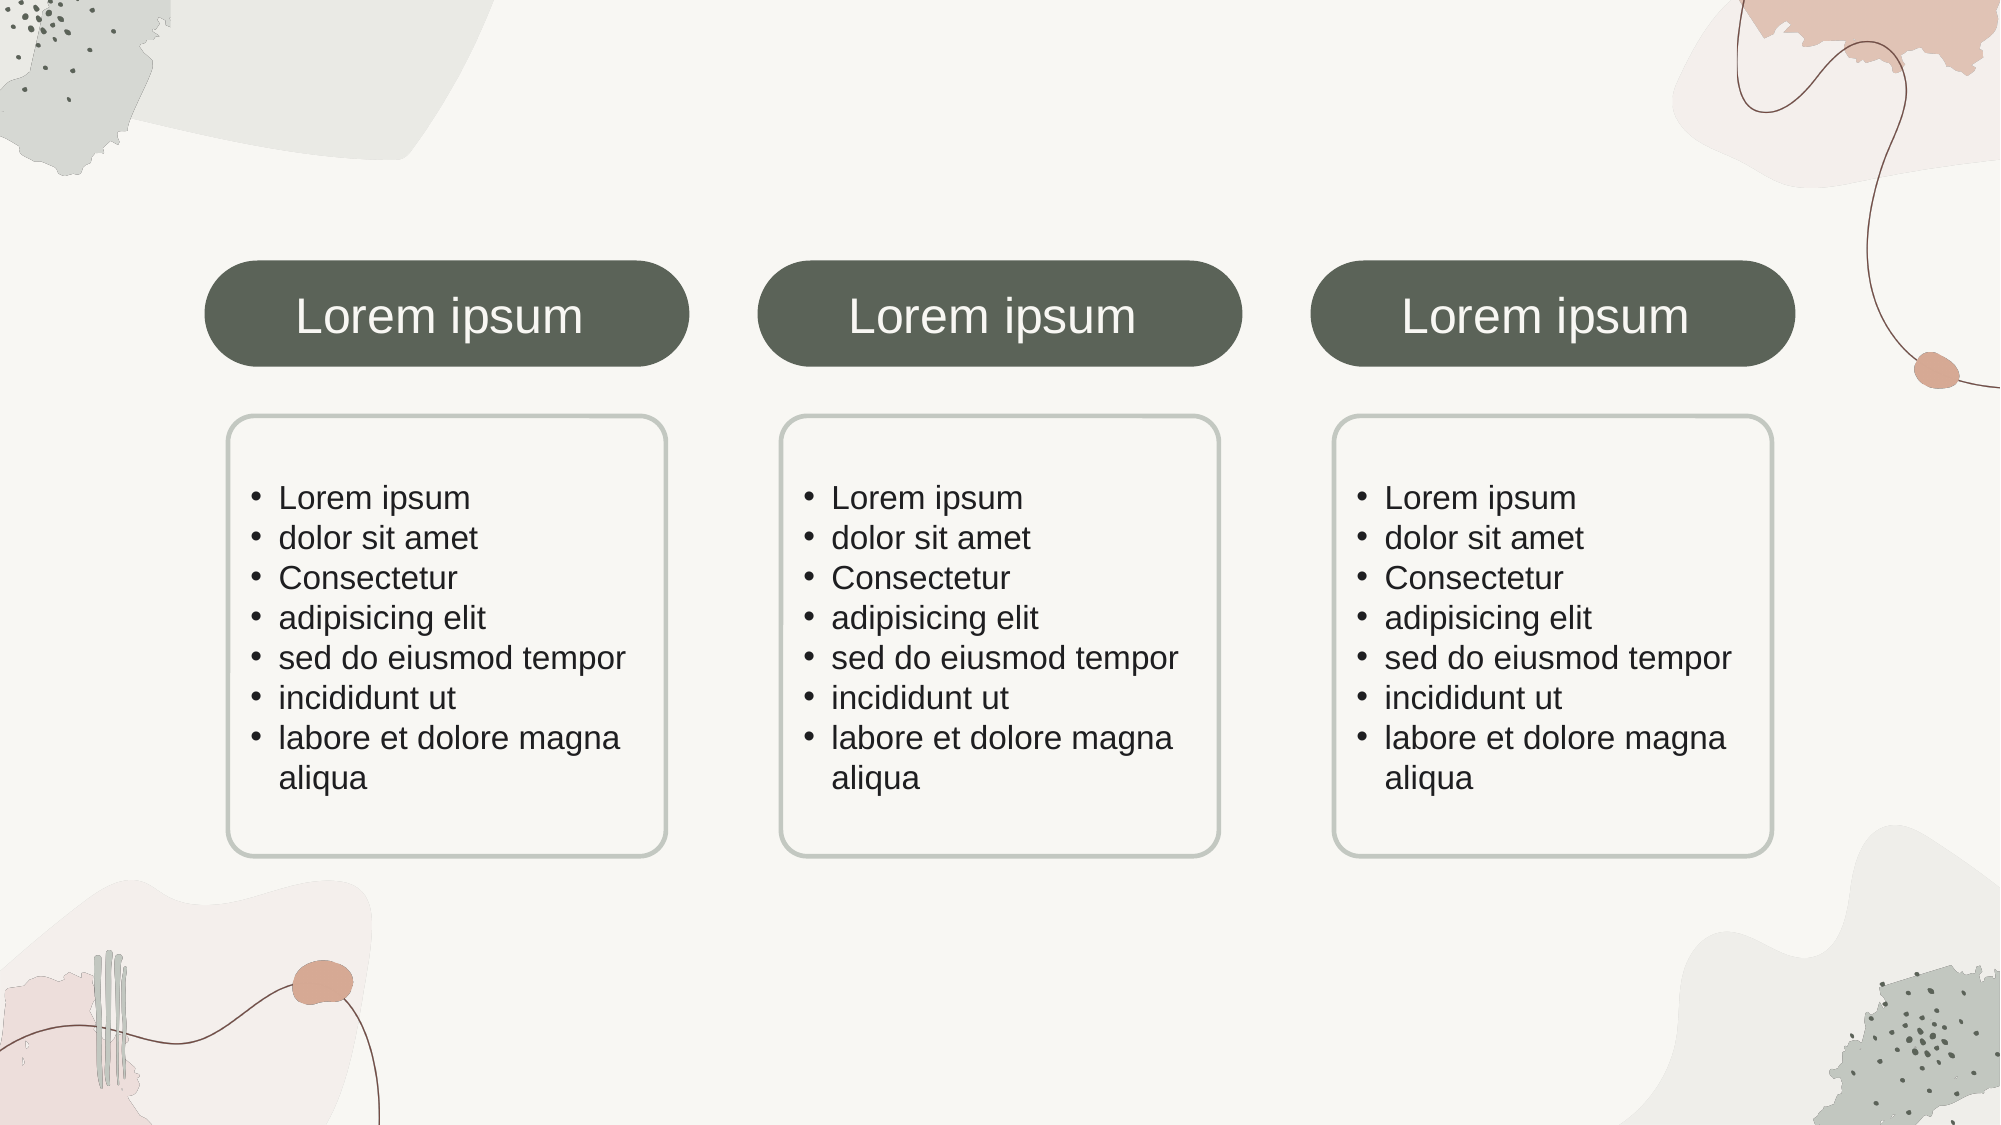

Lorem ipsum
Lorem ipsum
Lorem ipsum
Lorem ipsum
dolor sit amet
Consectetur
adipisicing elit
sed do eiusmod tempor
incididunt ut
labore et dolore magna aliqua
Lorem ipsum
dolor sit amet
Consectetur
adipisicing elit
sed do eiusmod tempor
incididunt ut
labore et dolore magna aliqua
Lorem ipsum
dolor sit amet
Consectetur
adipisicing elit
sed do eiusmod tempor
incididunt ut
labore et dolore magna aliqua